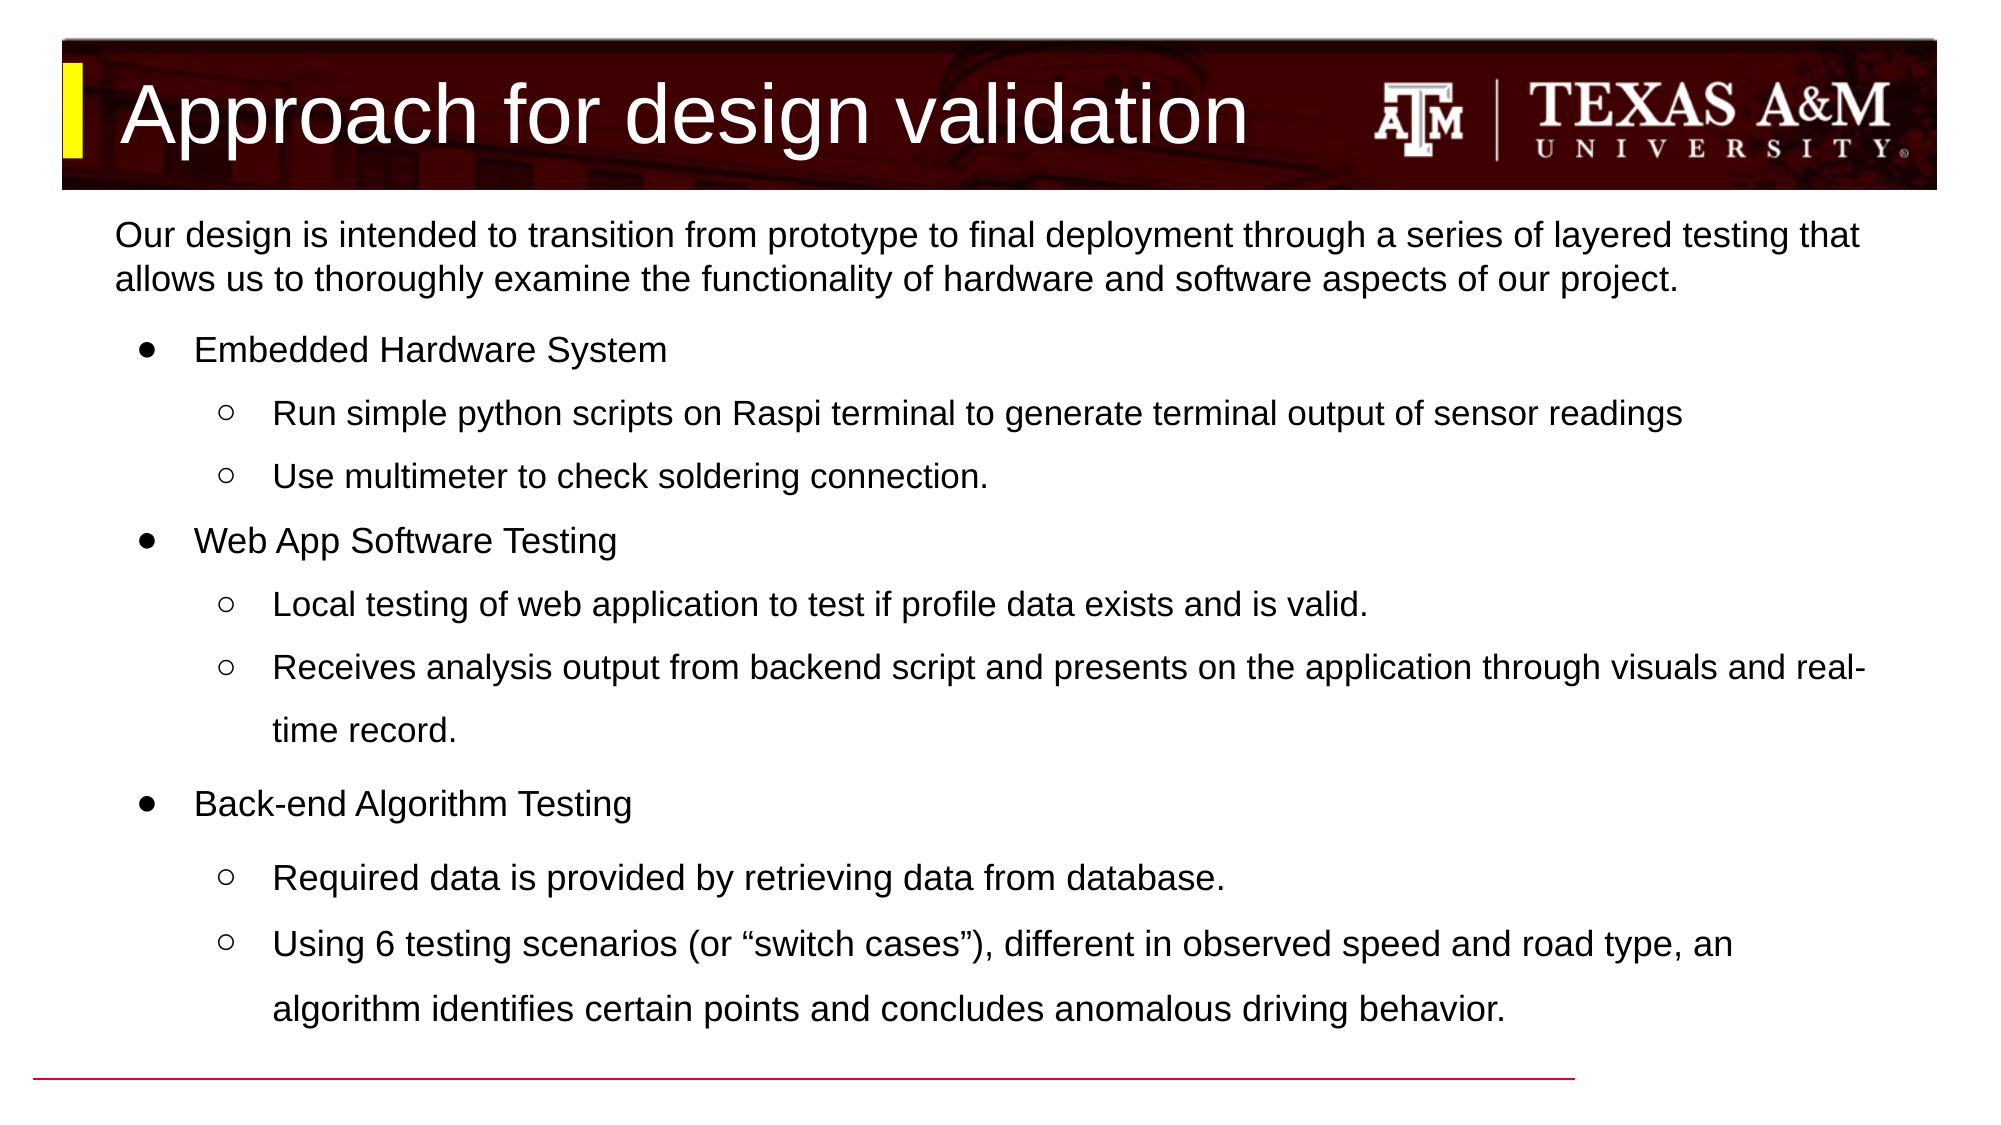

# Approach for design validation
Our design is intended to transition from prototype to final deployment through a series of layered testing that allows us to thoroughly examine the functionality of hardware and software aspects of our project.
Embedded Hardware System
Run simple python scripts on Raspi terminal to generate terminal output of sensor readings
Use multimeter to check soldering connection.
Web App Software Testing
Local testing of web application to test if profile data exists and is valid.
Receives analysis output from backend script and presents on the application through visuals and real-time record.
Back-end Algorithm Testing
Required data is provided by retrieving data from database.
Using 6 testing scenarios (or “switch cases”), different in observed speed and road type, an algorithm identifies certain points and concludes anomalous driving behavior.